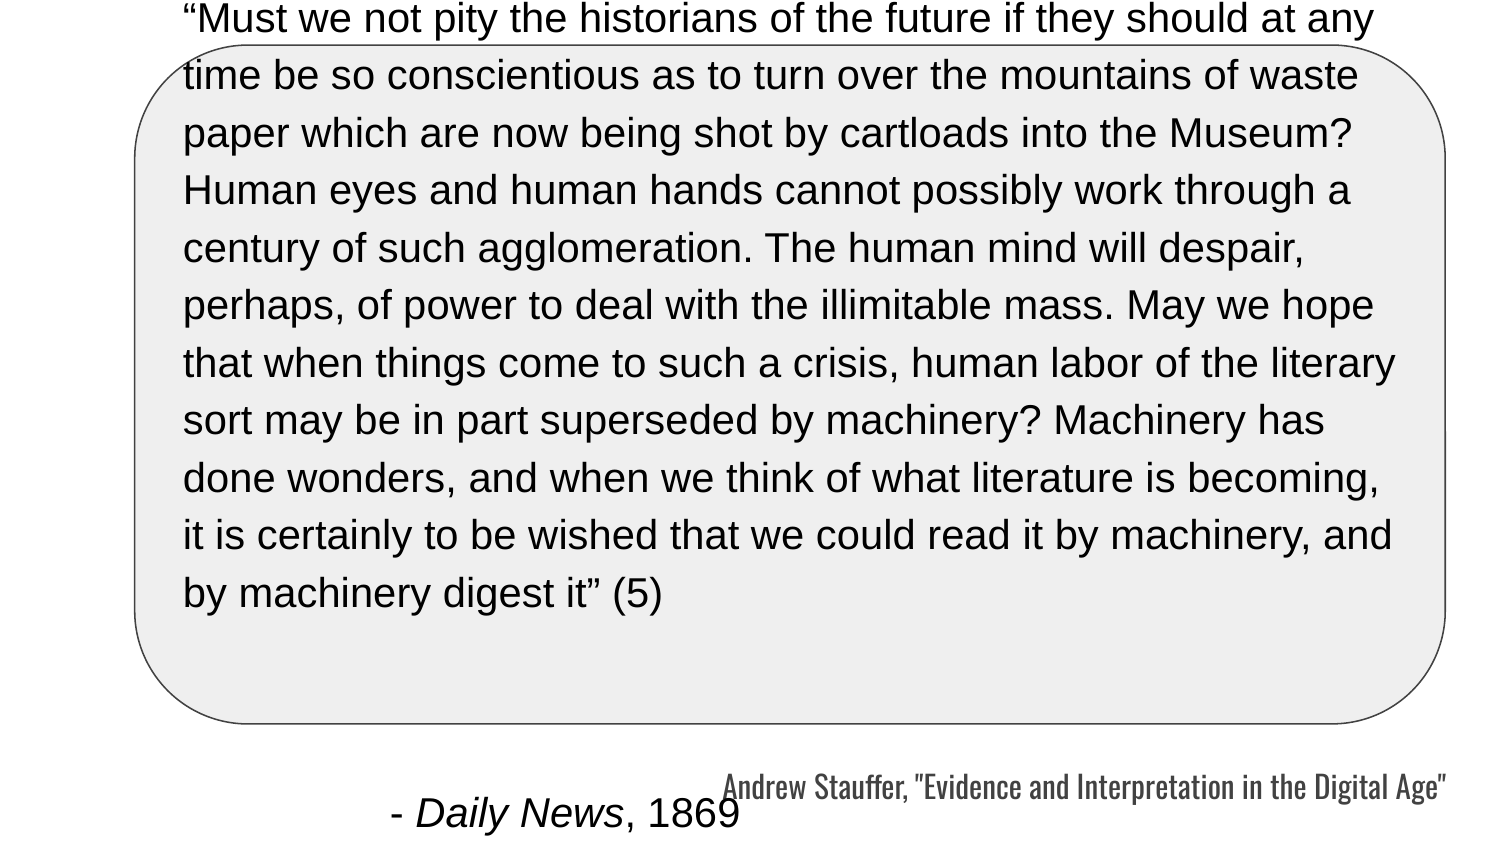

“Must we not pity the historians of the future if they should at any time be so conscientious as to turn over the mountains of waste paper which are now being shot by cartloads into the Museum? Human eyes and human hands cannot possibly work through a century of such agglomeration. The human mind will despair, perhaps, of power to deal with the illimitable mass. May we hope that when things come to such a crisis, human labor of the literary sort may be in part superseded by machinery? Machinery has done wonders, and when we think of what literature is becoming, it is certainly to be wished that we could read it by machinery, and by machinery digest it” (5)

					          			                    - Daily News, 1869
Andrew Stauffer, "Evidence and Interpretation in the Digital Age"